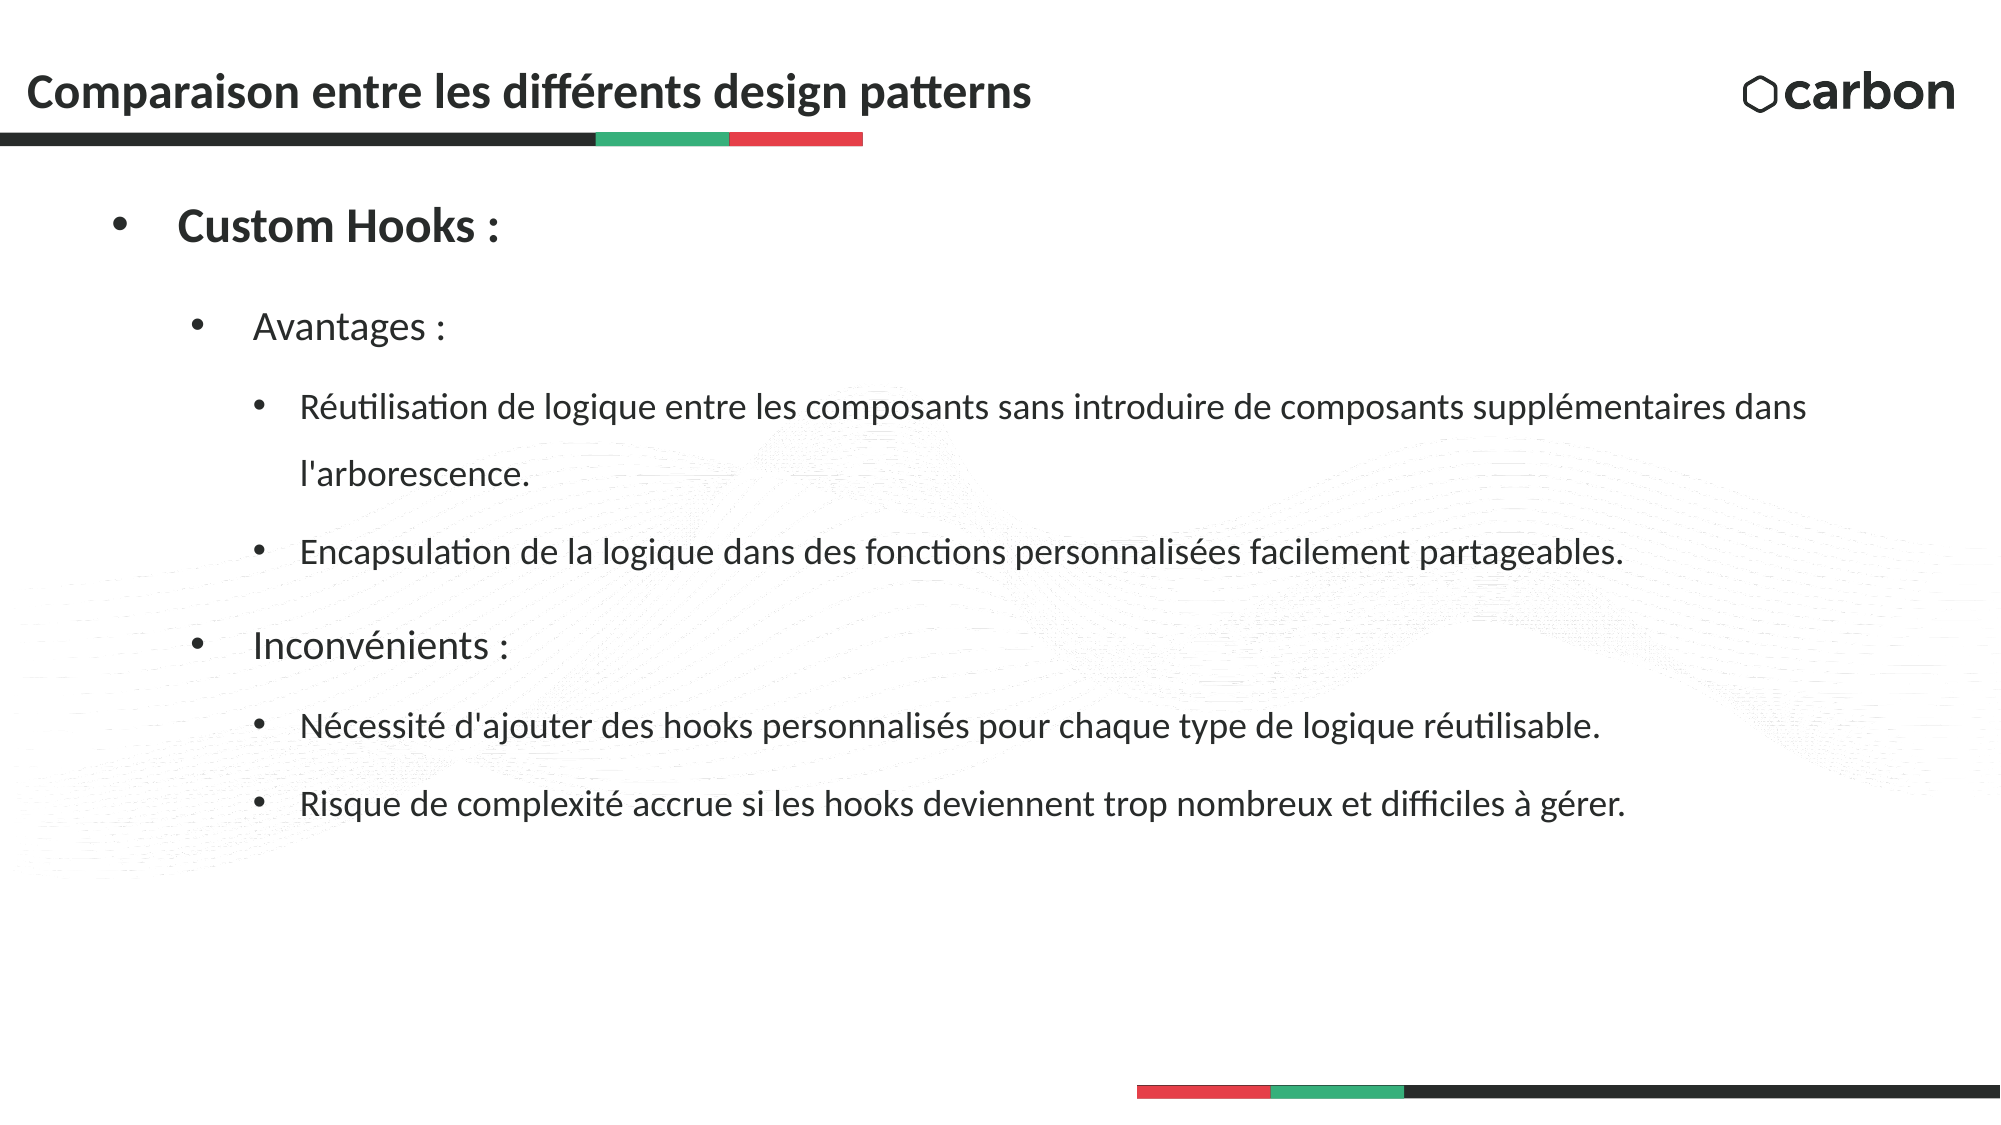

# Comparaison entre les différents design patterns
Custom Hooks :
Avantages :
Réutilisation de logique entre les composants sans introduire de composants supplémentaires dans l'arborescence.
Encapsulation de la logique dans des fonctions personnalisées facilement partageables.
Inconvénients :
Nécessité d'ajouter des hooks personnalisés pour chaque type de logique réutilisable.
Risque de complexité accrue si les hooks deviennent trop nombreux et difficiles à gérer.